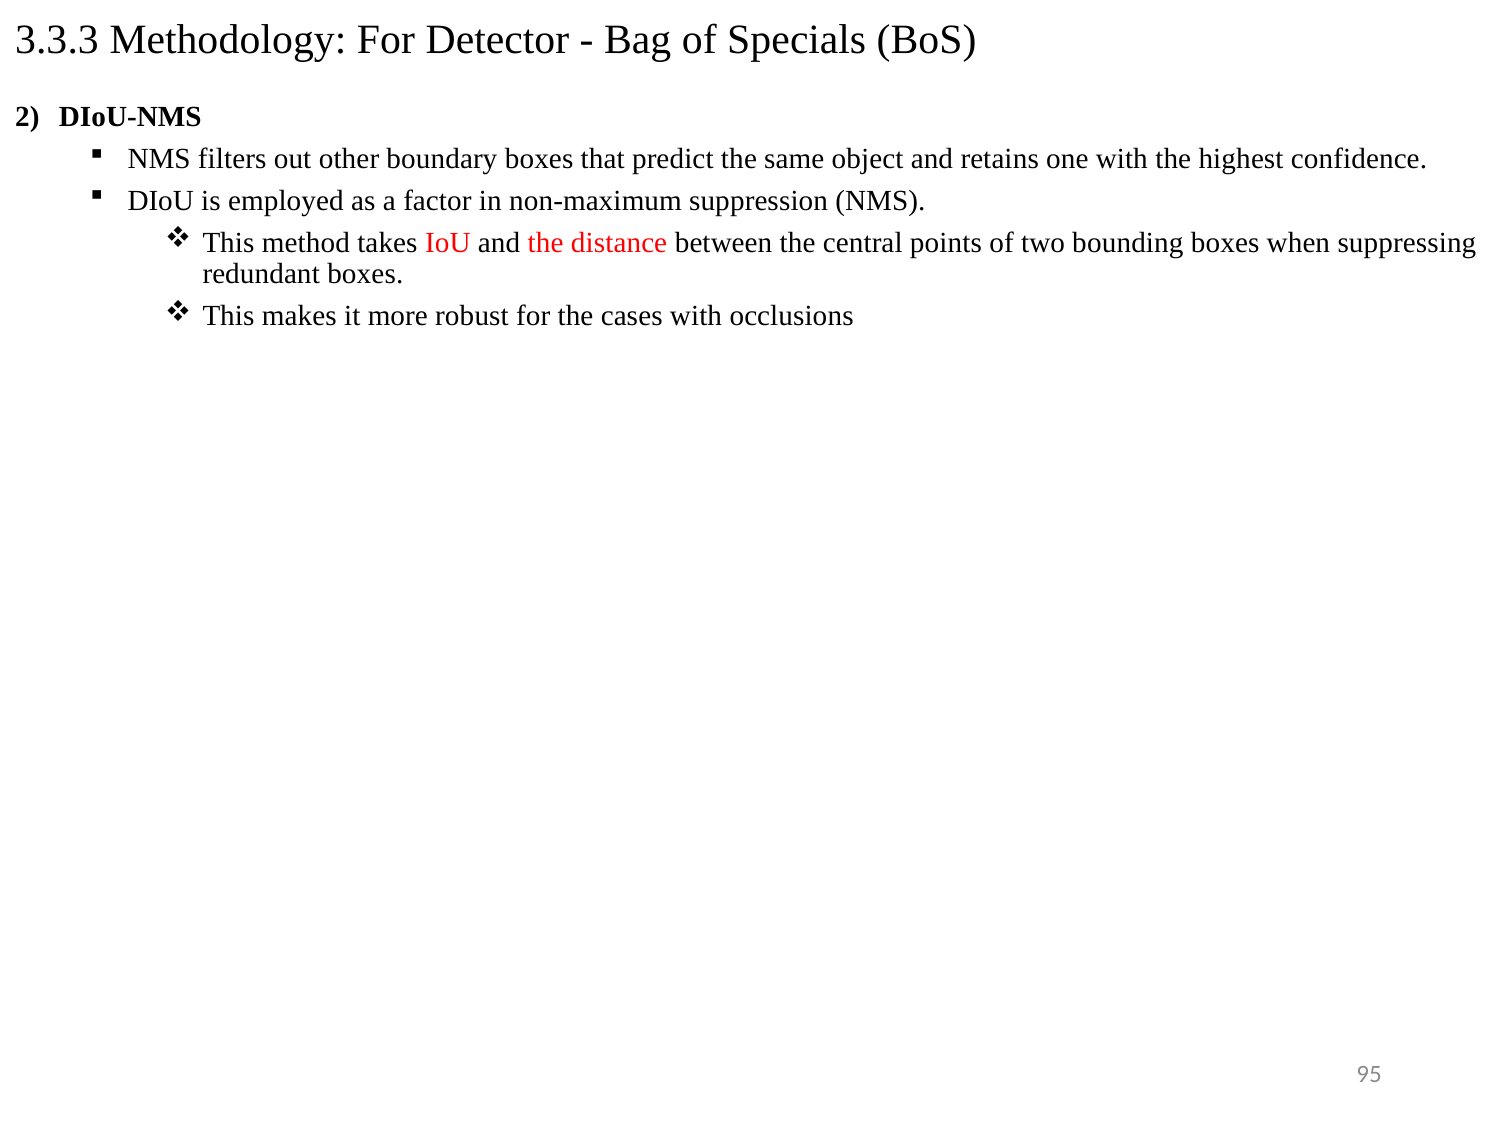

# 3.3.3 Methodology: For Detector - Bag of Specials (BoS)
2) 	DIoU-NMS
NMS filters out other boundary boxes that predict the same object and retains one with the highest confidence.
DIoU is employed as a factor in non-maximum suppression (NMS).
This method takes IoU and the distance between the central points of two bounding boxes when suppressing redundant boxes.
This makes it more robust for the cases with occlusions
95